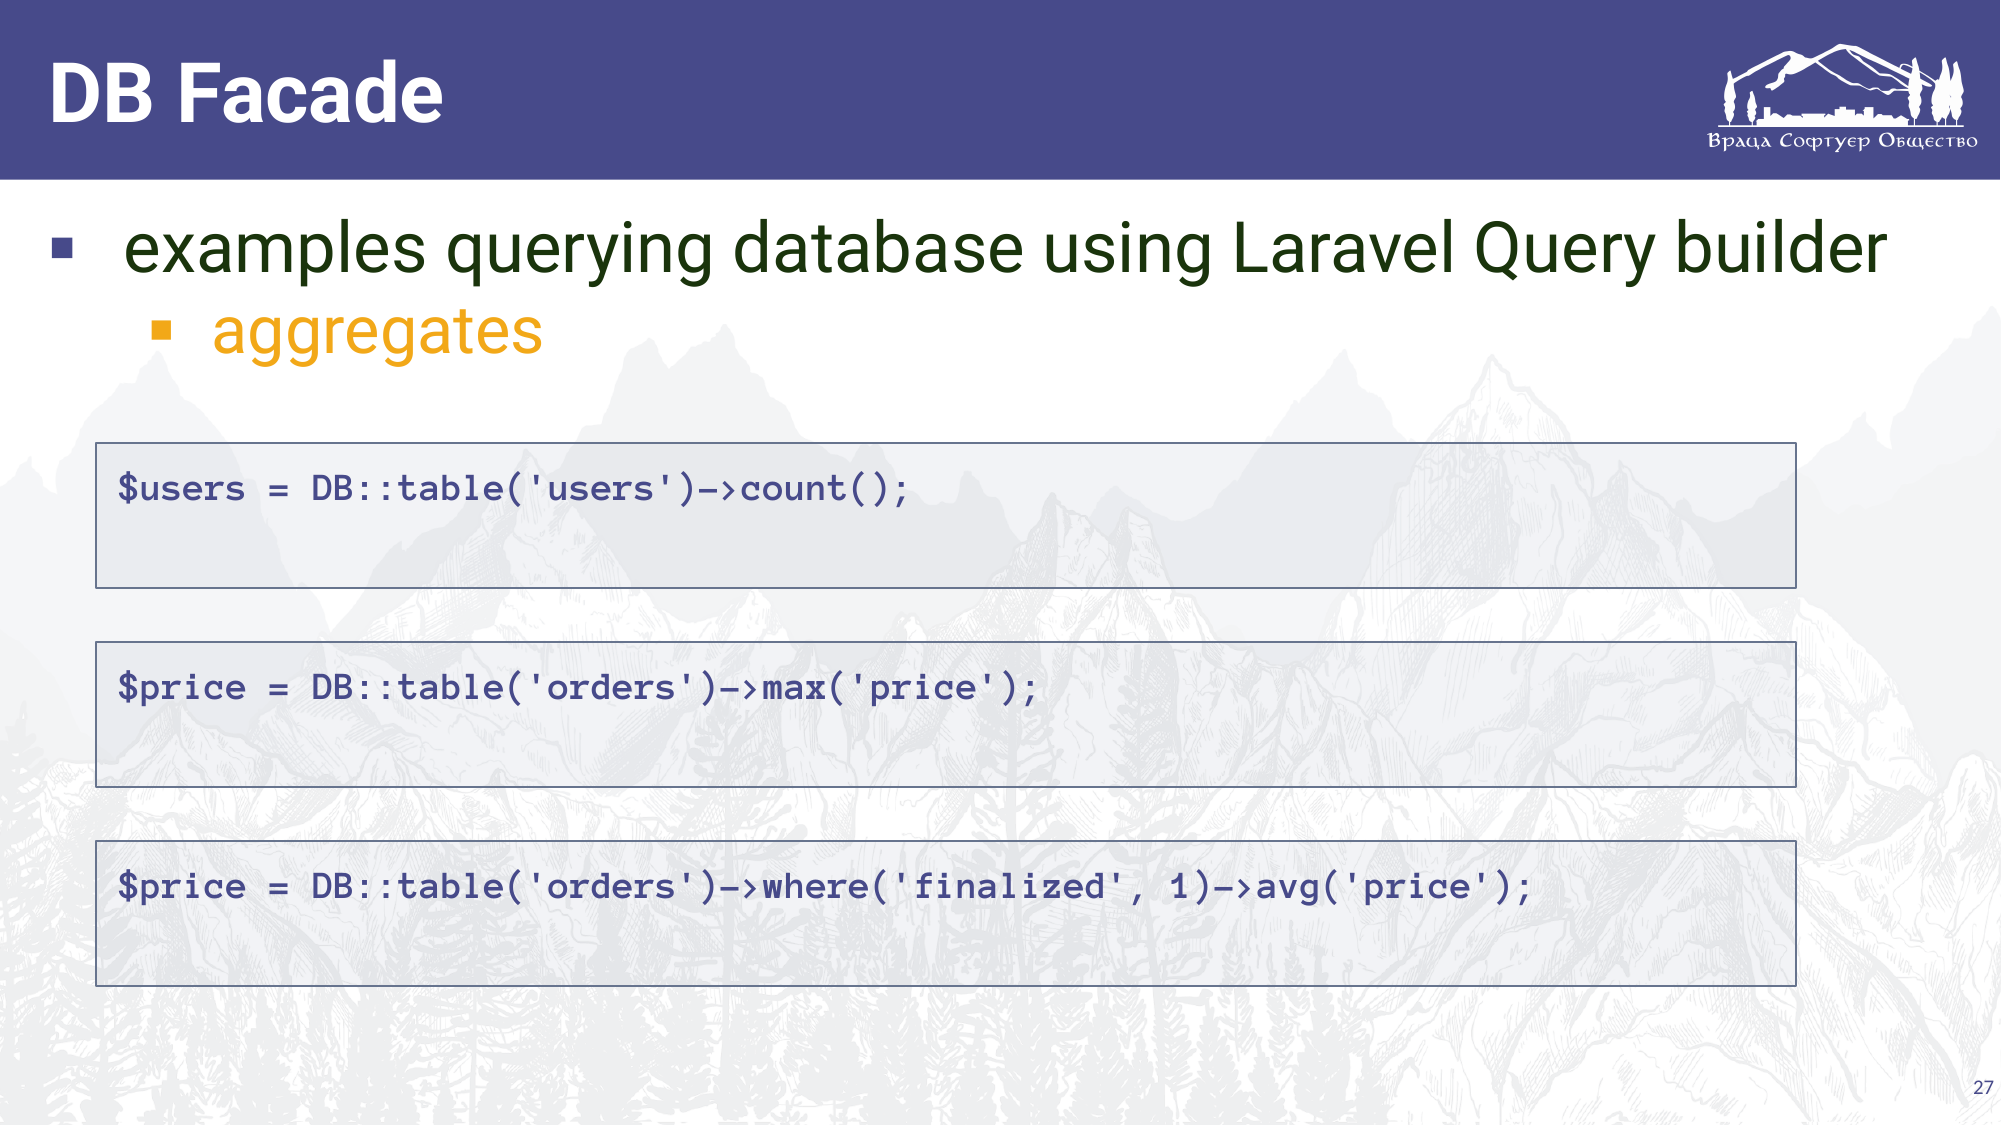

# DB Facade
examples querying database using Laravel Query builder
aggregates

$users = DB::table('users')->count();

$price = DB::table('orders')->max('price');

$price = DB::table('orders')->where('finalized', 1)->avg('price');

27